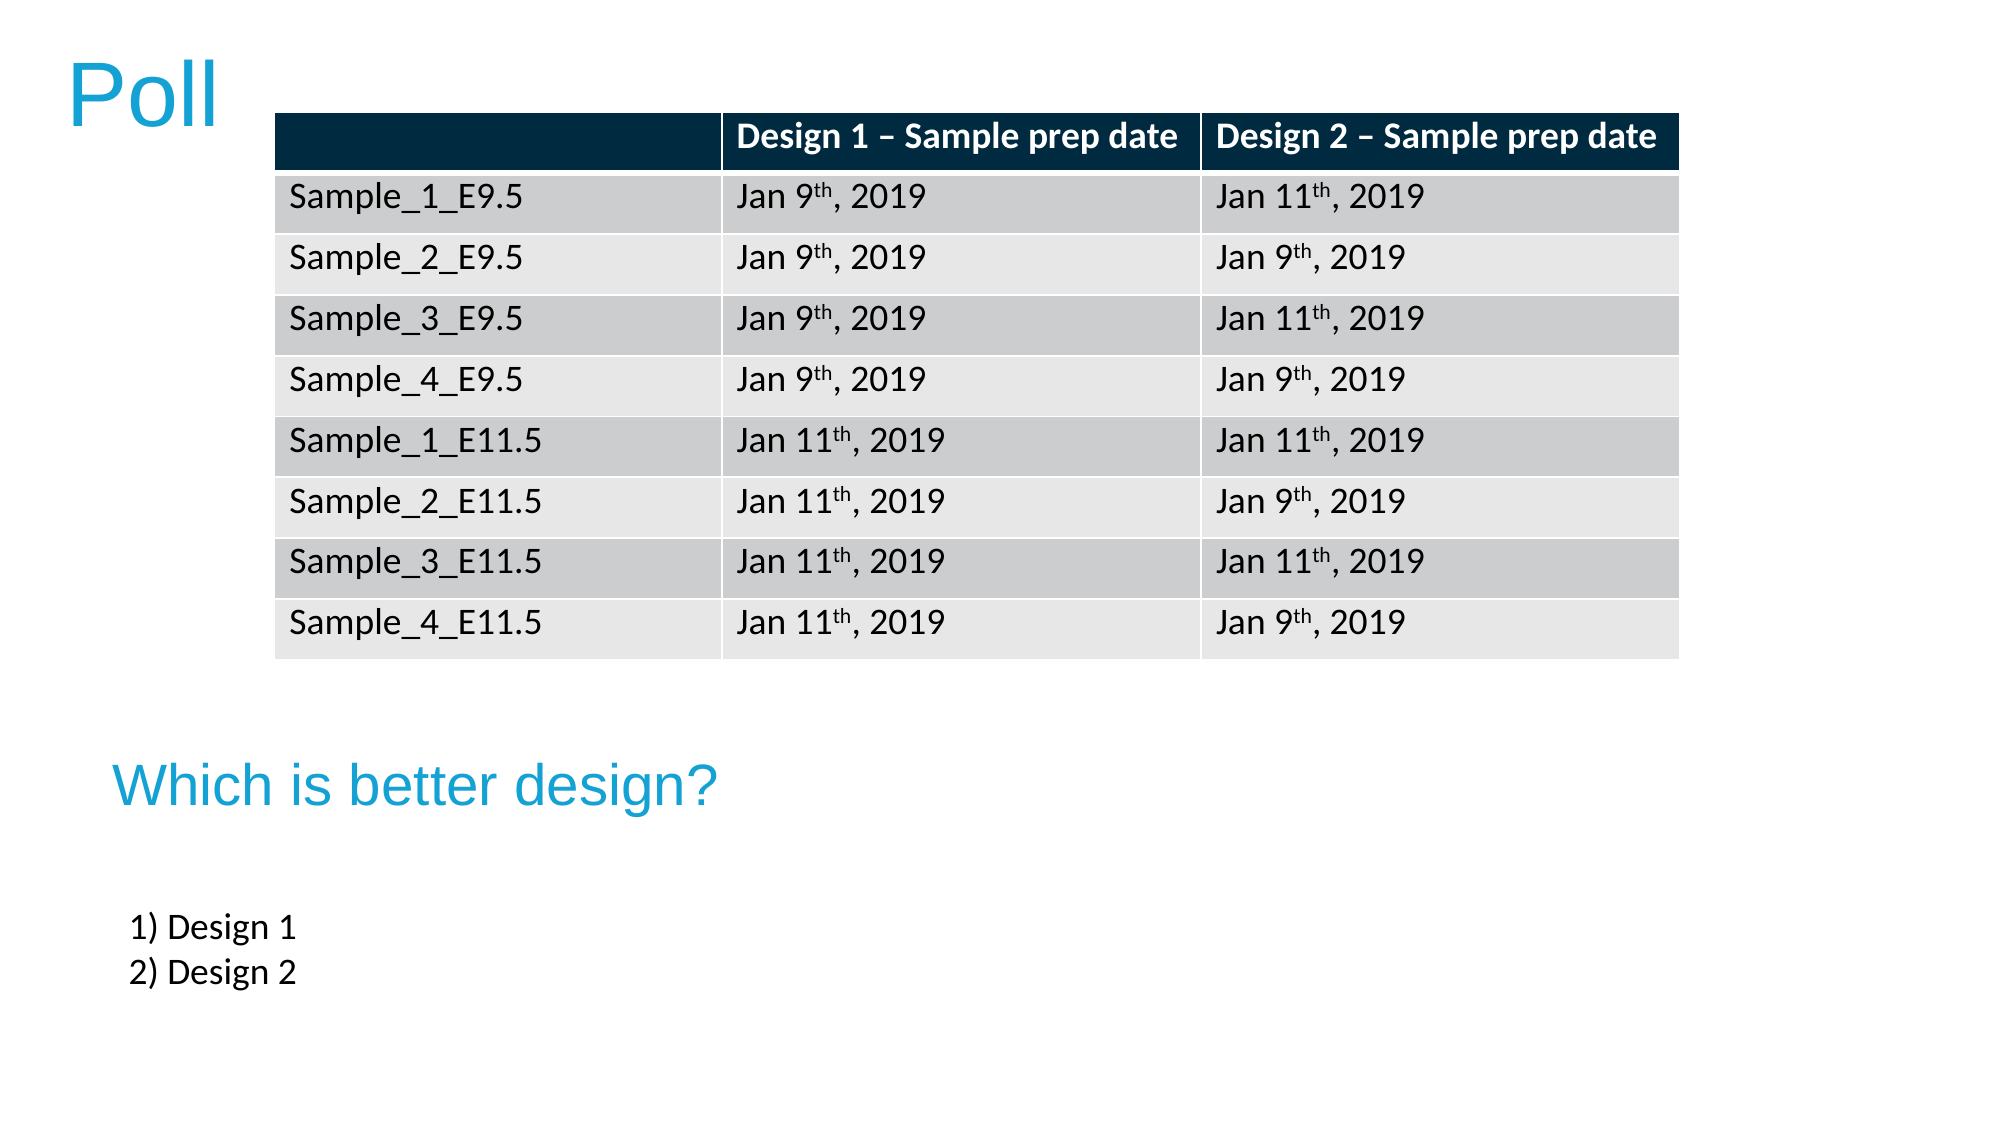

Poll
|  | Design 1 – Sample prep date | Design 2 – Sample prep date |
| --- | --- | --- |
| Sample\_1\_E9.5 | Jan 9th, 2019 | Jan 11th, 2019 |
| Sample\_2\_E9.5 | Jan 9th, 2019 | Jan 9th, 2019 |
| Sample\_3\_E9.5 | Jan 9th, 2019 | Jan 11th, 2019 |
| Sample\_4\_E9.5 | Jan 9th, 2019 | Jan 9th, 2019 |
| Sample\_1\_E11.5 | Jan 11th, 2019 | Jan 11th, 2019 |
| Sample\_2\_E11.5 | Jan 11th, 2019 | Jan 9th, 2019 |
| Sample\_3\_E11.5 | Jan 11th, 2019 | Jan 11th, 2019 |
| Sample\_4\_E11.5 | Jan 11th, 2019 | Jan 9th, 2019 |
Which is better design?
1) Design 1
2) Design 2